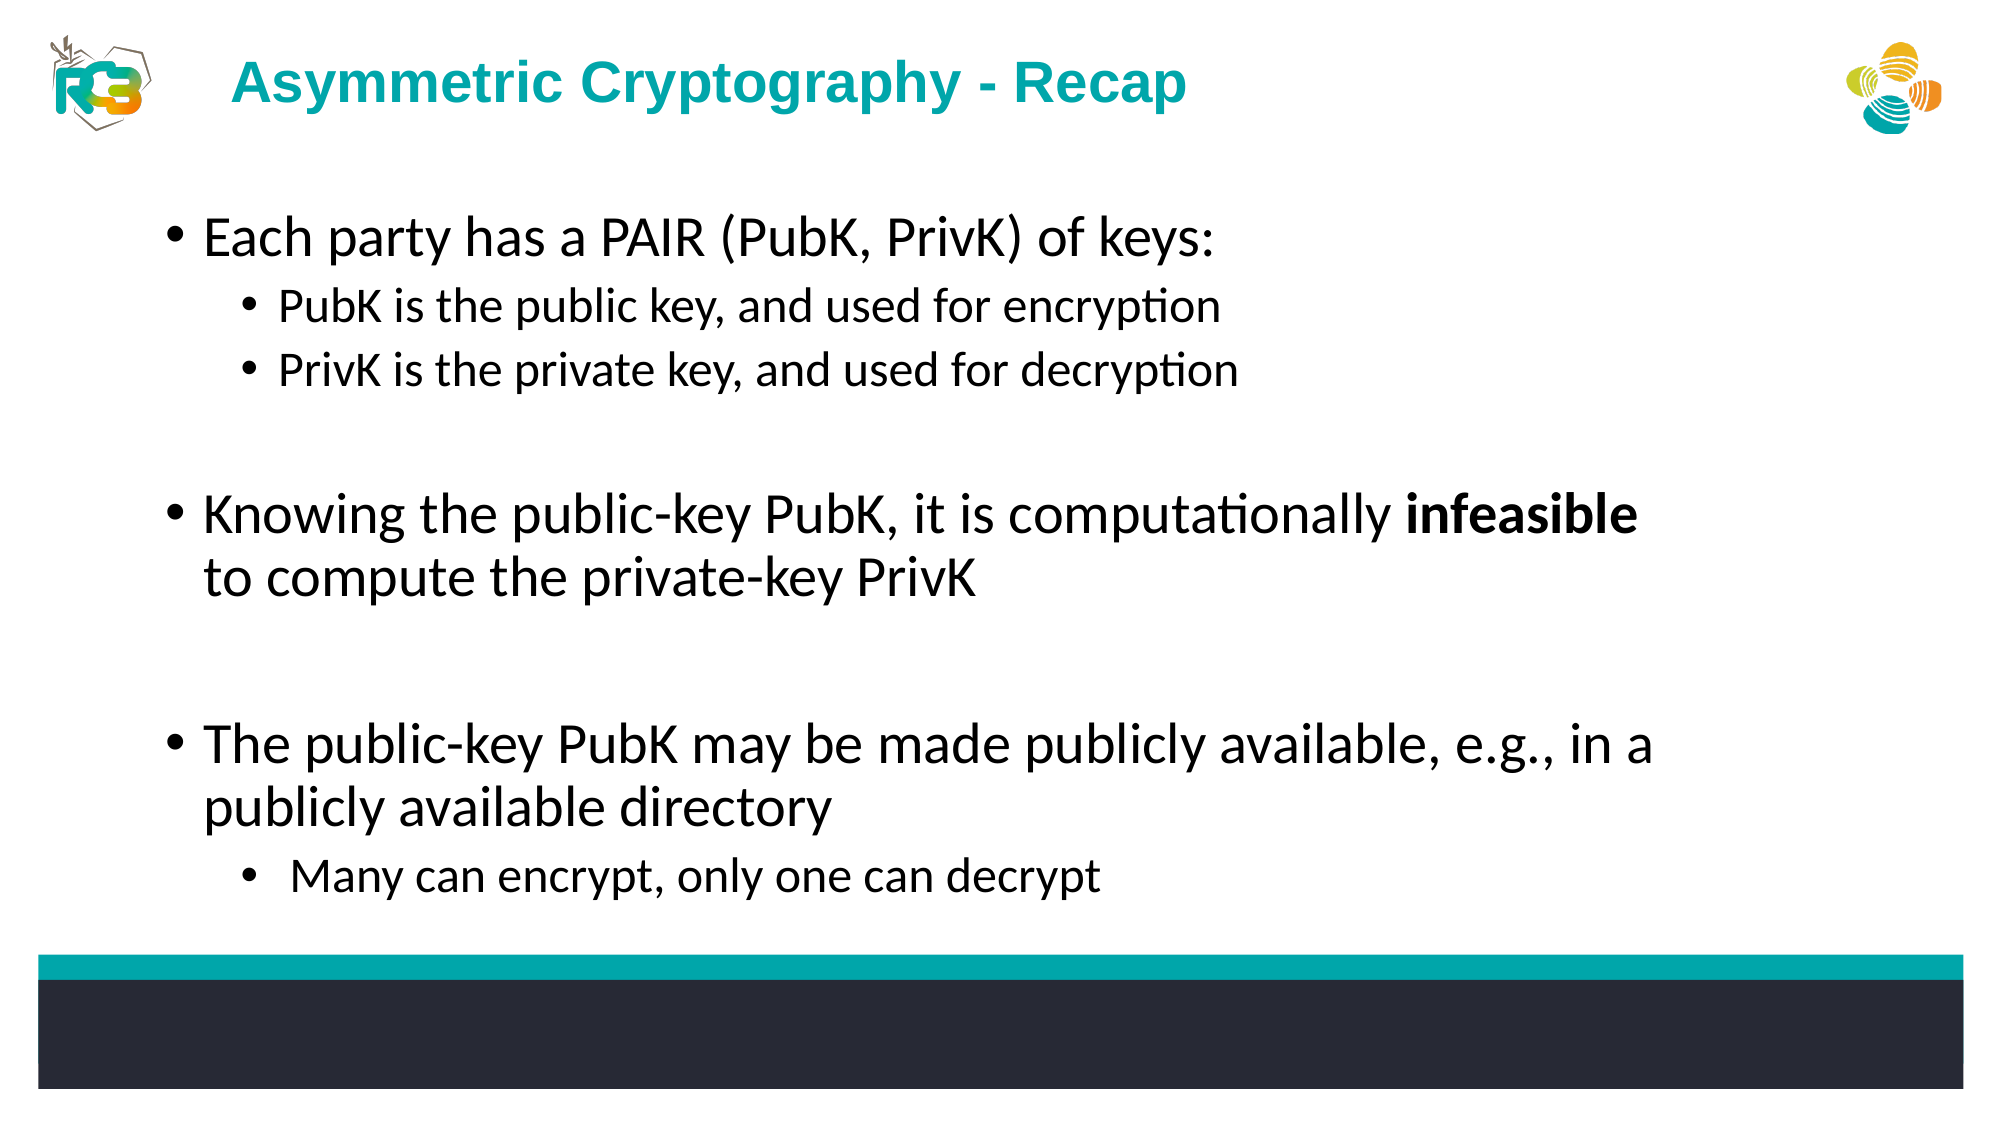

Asymmetric Cryptography - Recap
Each party has a PAIR (PubK, PrivK) of keys:
PubK is the public key, and used for encryption
PrivK is the private key, and used for decryption

Knowing the public-key PubK, it is computationally infeasible to compute the private-key PrivK

The public-key PubK may be made publicly available, e.g., in a publicly available directory
 Many can encrypt, only one can decrypt